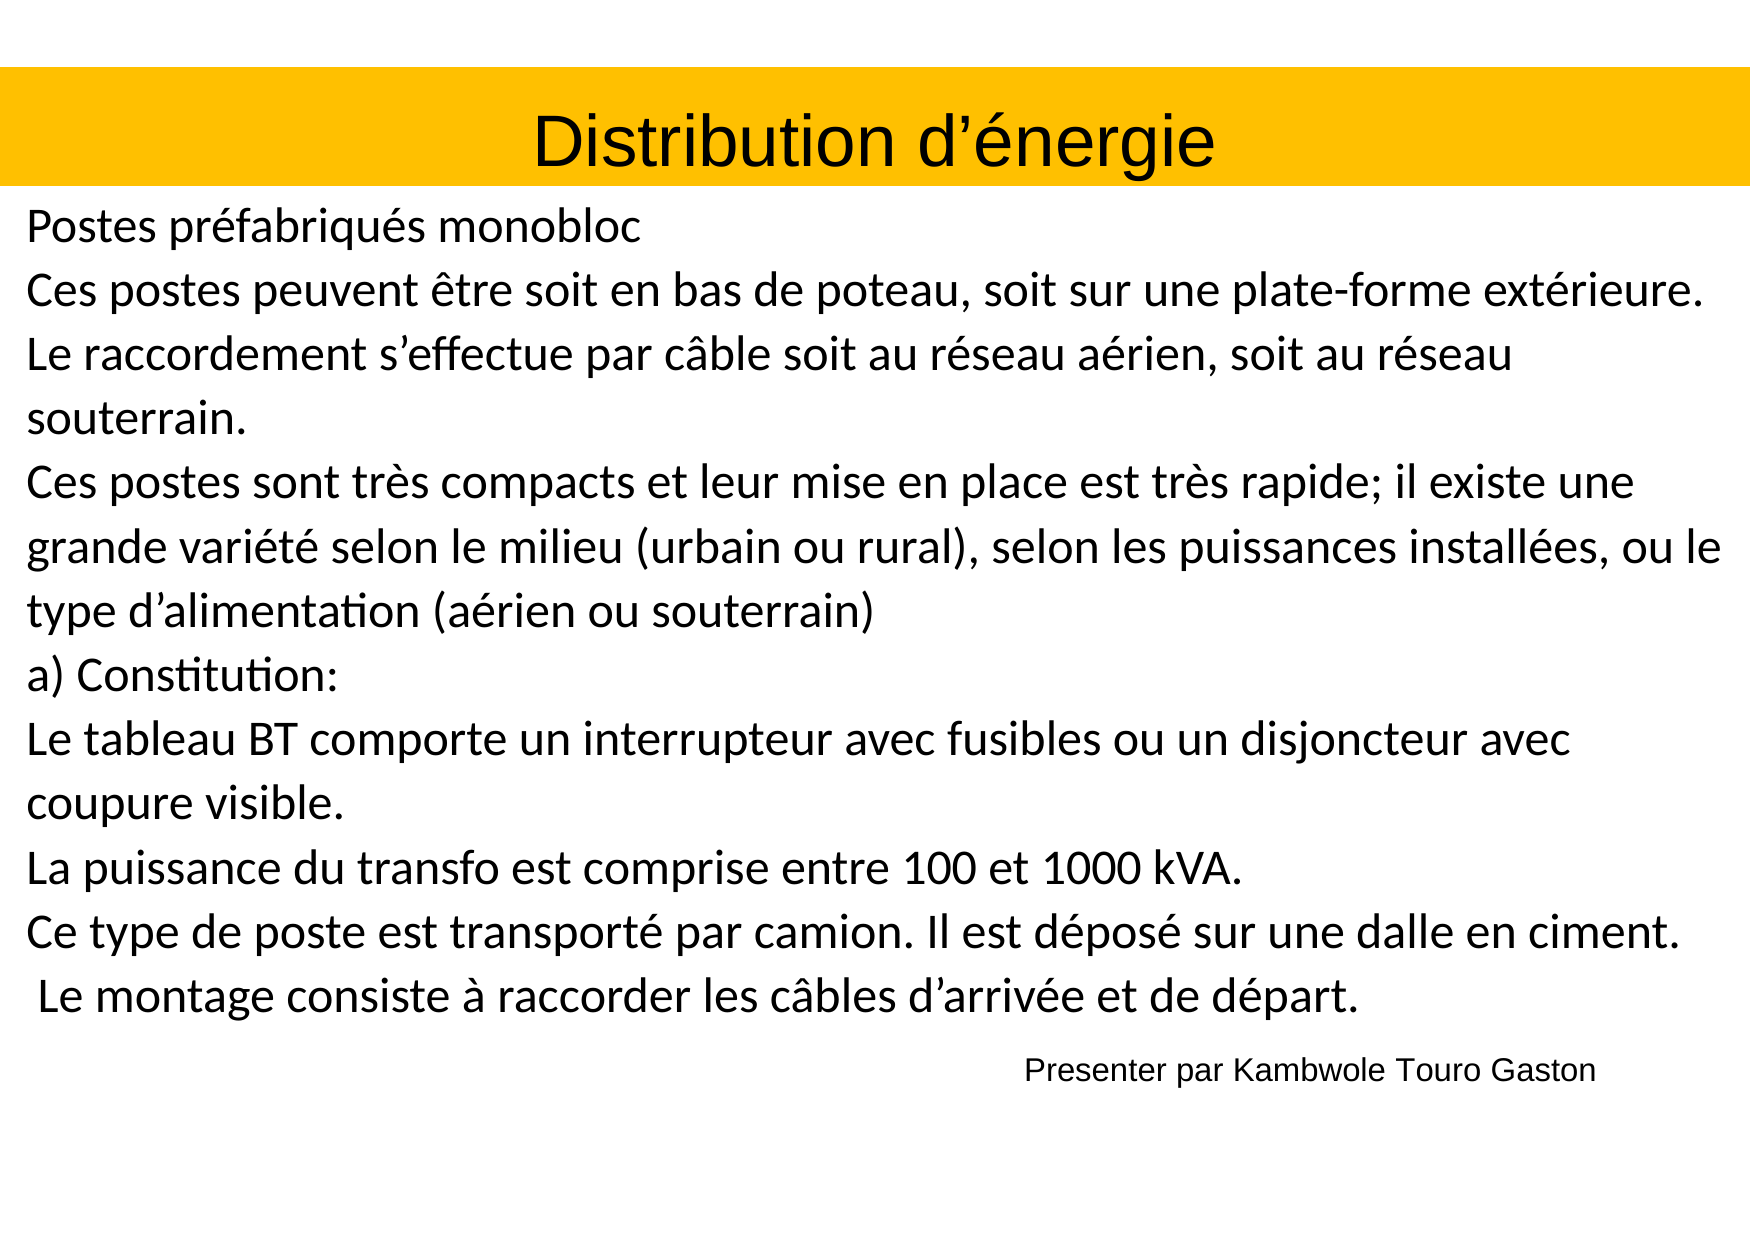

Distribution d’énergie

Postes préfabriqués monobloc
Ces postes peuvent être soit en bas de poteau, soit sur une plate-forme extérieure. Le raccordement s’effectue par câble soit au réseau aérien, soit au réseau souterrain.
Ces postes sont très compacts et leur mise en place est très rapide; il existe une grande variété selon le milieu (urbain ou rural), selon les puissances installées, ou le type d’alimentation (aérien ou souterrain)
a) Constitution:
Le tableau BT comporte un interrupteur avec fusibles ou un disjoncteur avec coupure visible.
La puissance du transfo est comprise entre 100 et 1000 kVA.
Ce type de poste est transporté par camion. Il est déposé sur une dalle en ciment.
 Le montage consiste à raccorder les câbles d’arrivée et de départ.

Presenter par Kambwole Touro Gaston